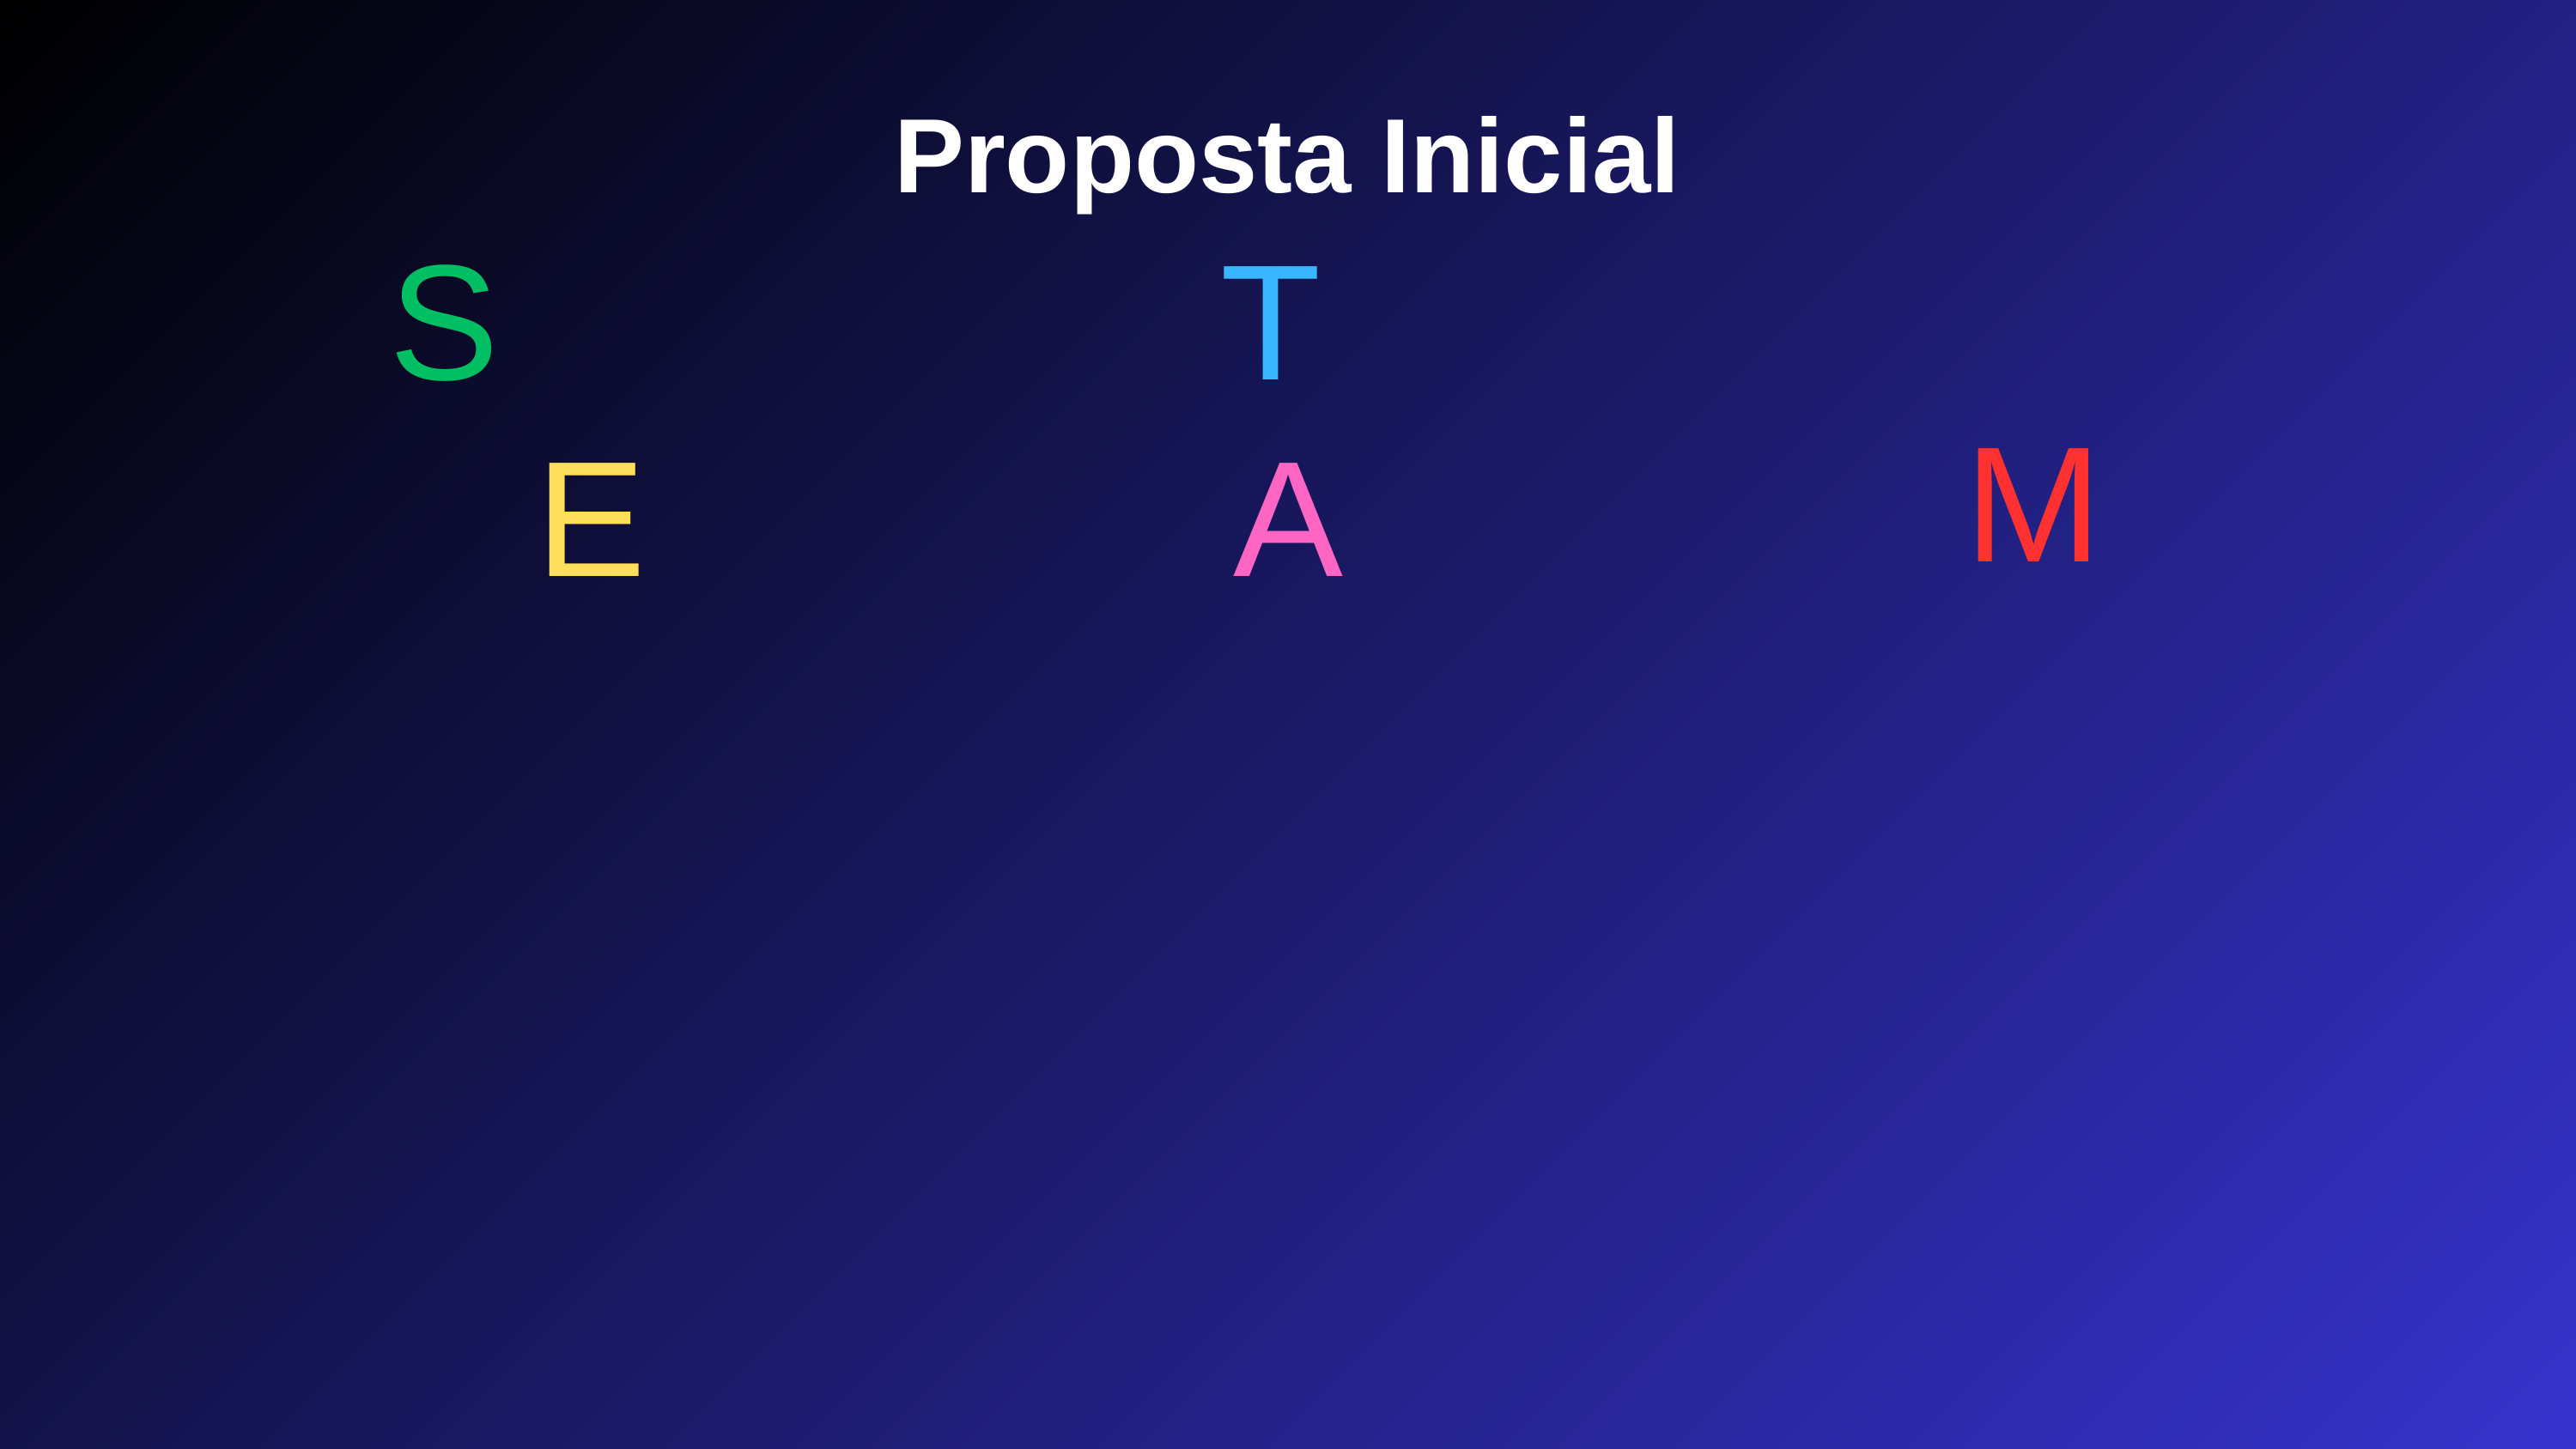

Proposta Inicial
S
T
M
E
A